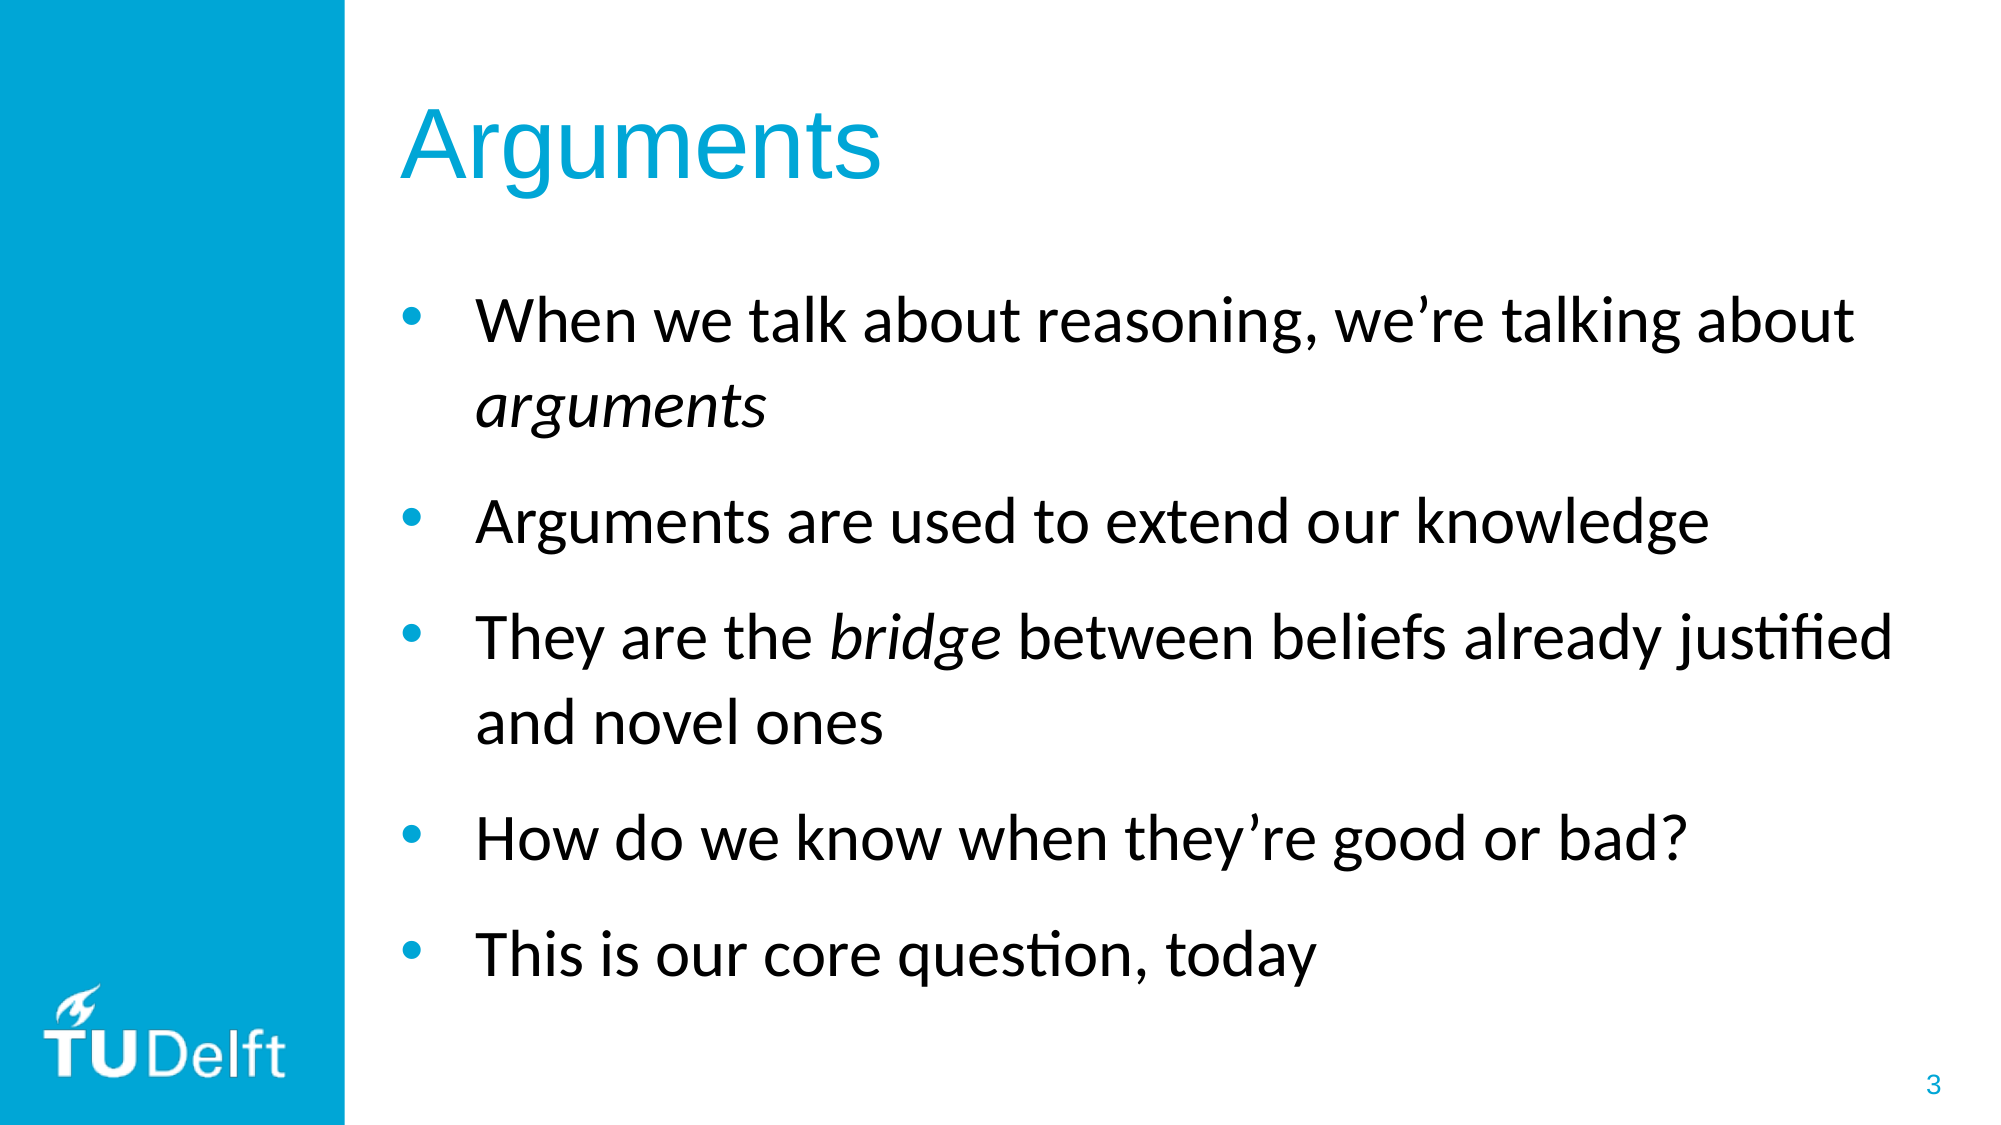

# Arguments
When we talk about reasoning, we’re talking about arguments
Arguments are used to extend our knowledge
They are the bridge between beliefs already justified and novel ones
How do we know when they’re good or bad?
This is our core question, today